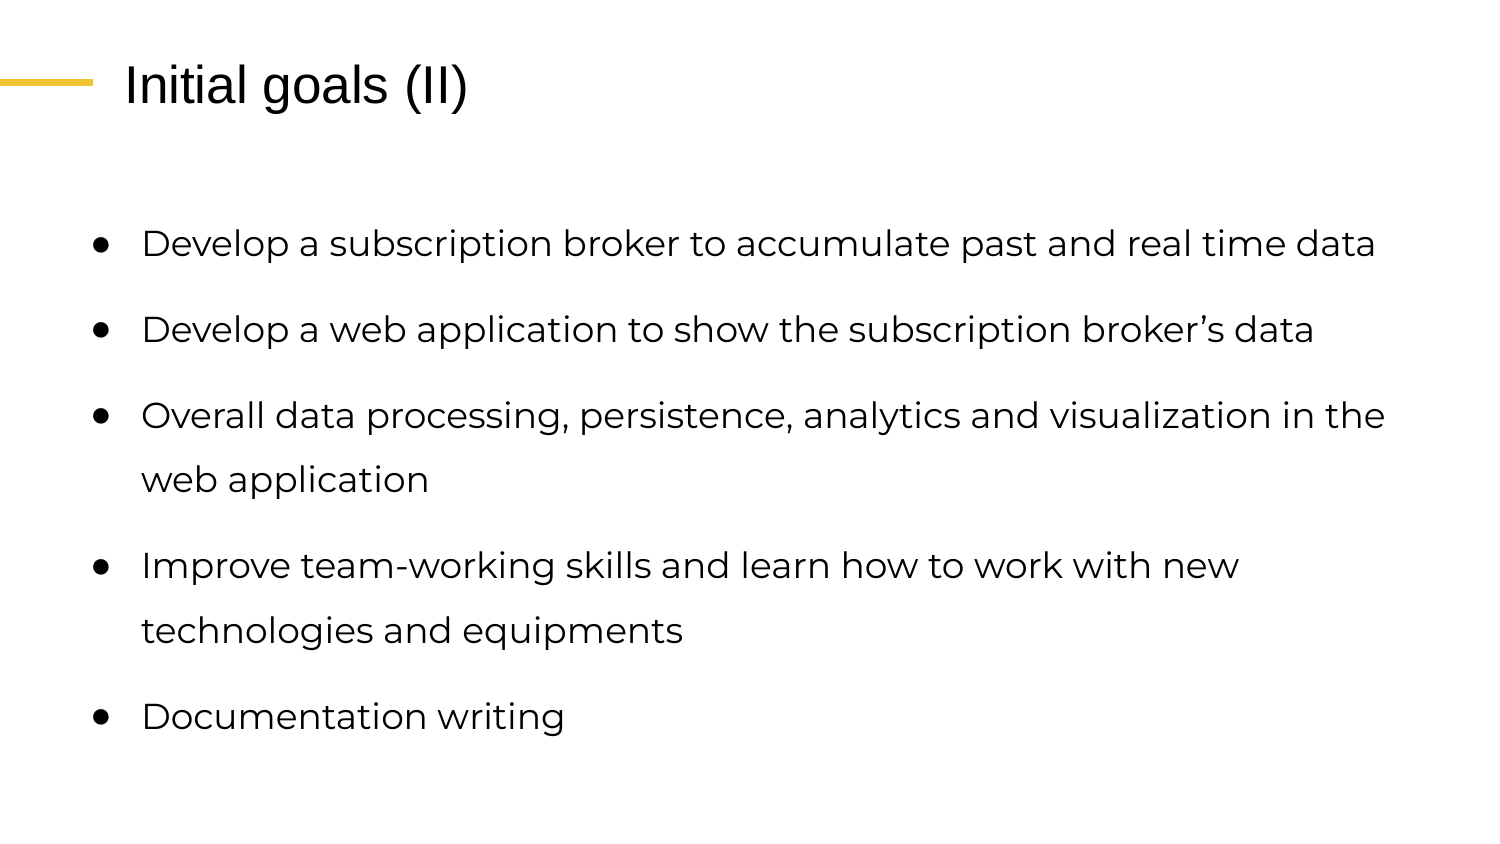

# Initial goals (II)

Develop a subscription broker to accumulate past and real time data
Develop a web application to show the subscription broker’s data
Overall data processing, persistence, analytics and visualization in the web application
Improve team-working skills and learn how to work with new technologies and equipments
Documentation writing